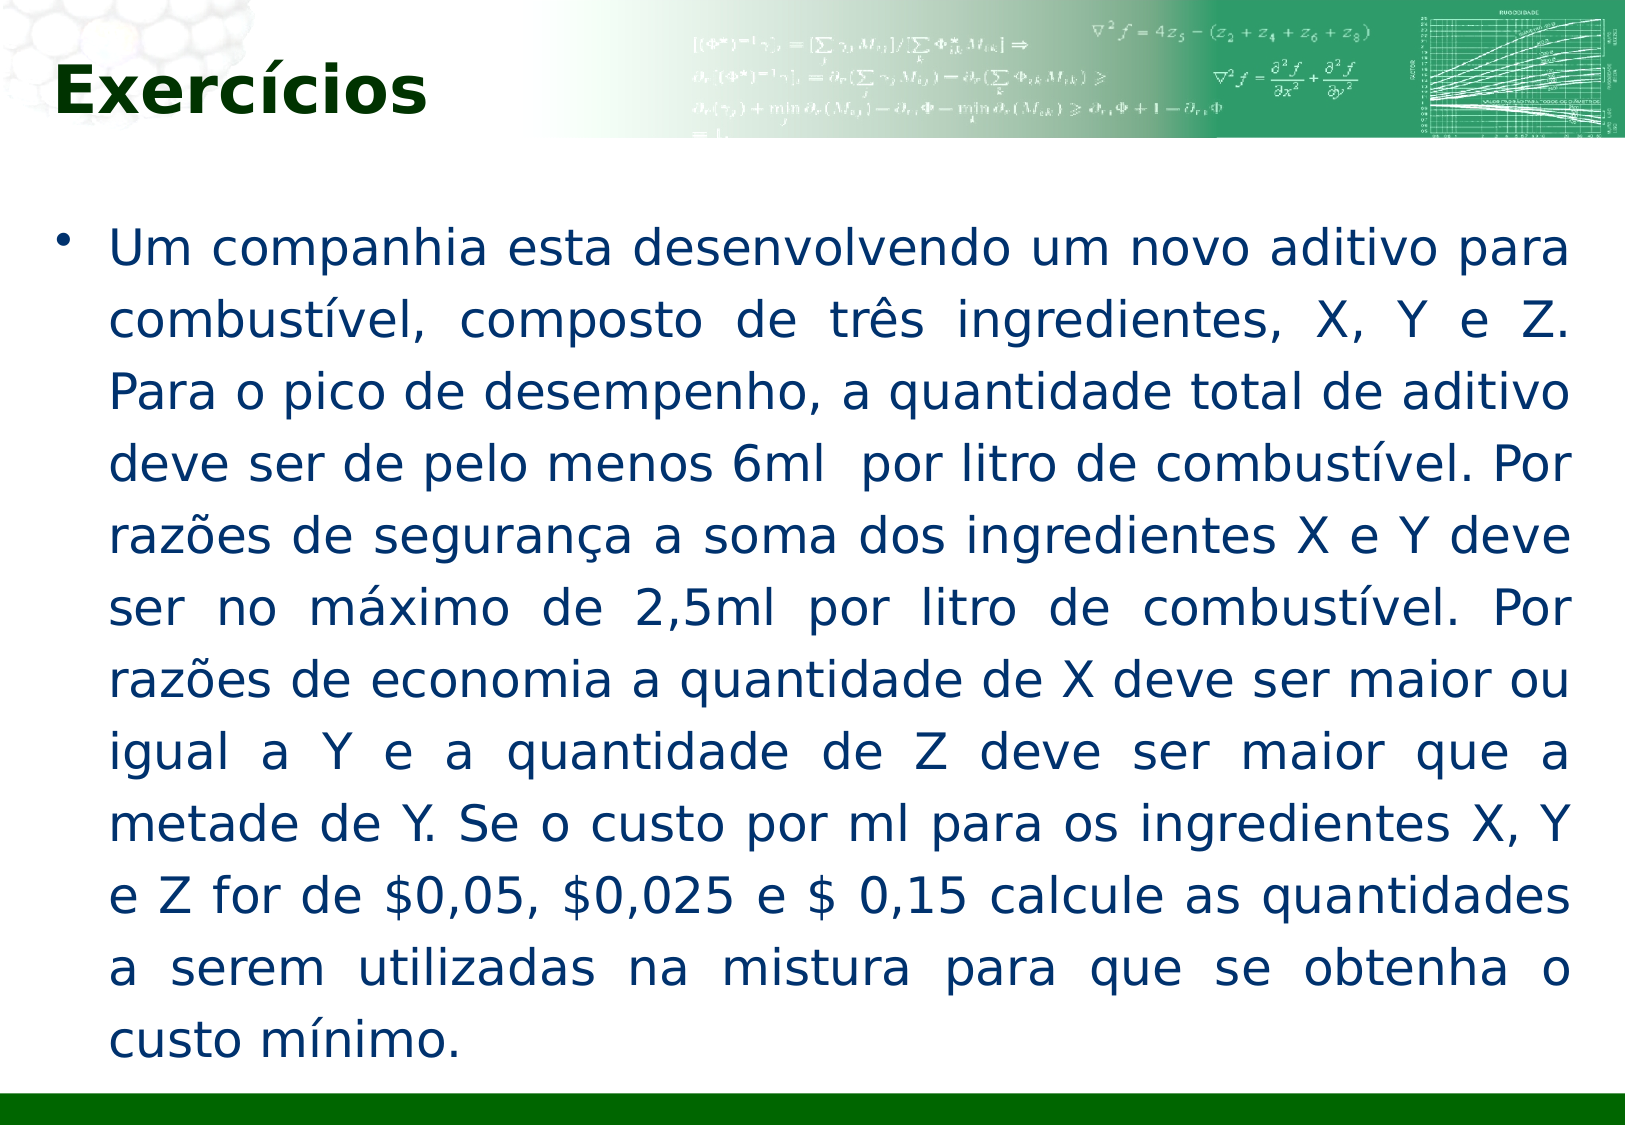

# Exercícios
Um companhia esta desenvolvendo um novo aditivo para combustível, composto de três ingredientes, X, Y e Z. Para o pico de desempenho, a quantidade total de aditivo deve ser de pelo menos 6ml  por litro de combustível. Por razões de segurança a soma dos ingredientes X e Y deve ser no máximo de 2,5ml por litro de combustível. Por razões de economia a quantidade de X deve ser maior ou igual a Y e a quantidade de Z deve ser maior que a metade de Y. Se o custo por ml para os ingredientes X, Y e Z for de $0,05, $0,025 e $ 0,15 calcule as quantidades a serem utilizadas na mistura para que se obtenha o custo mínimo.